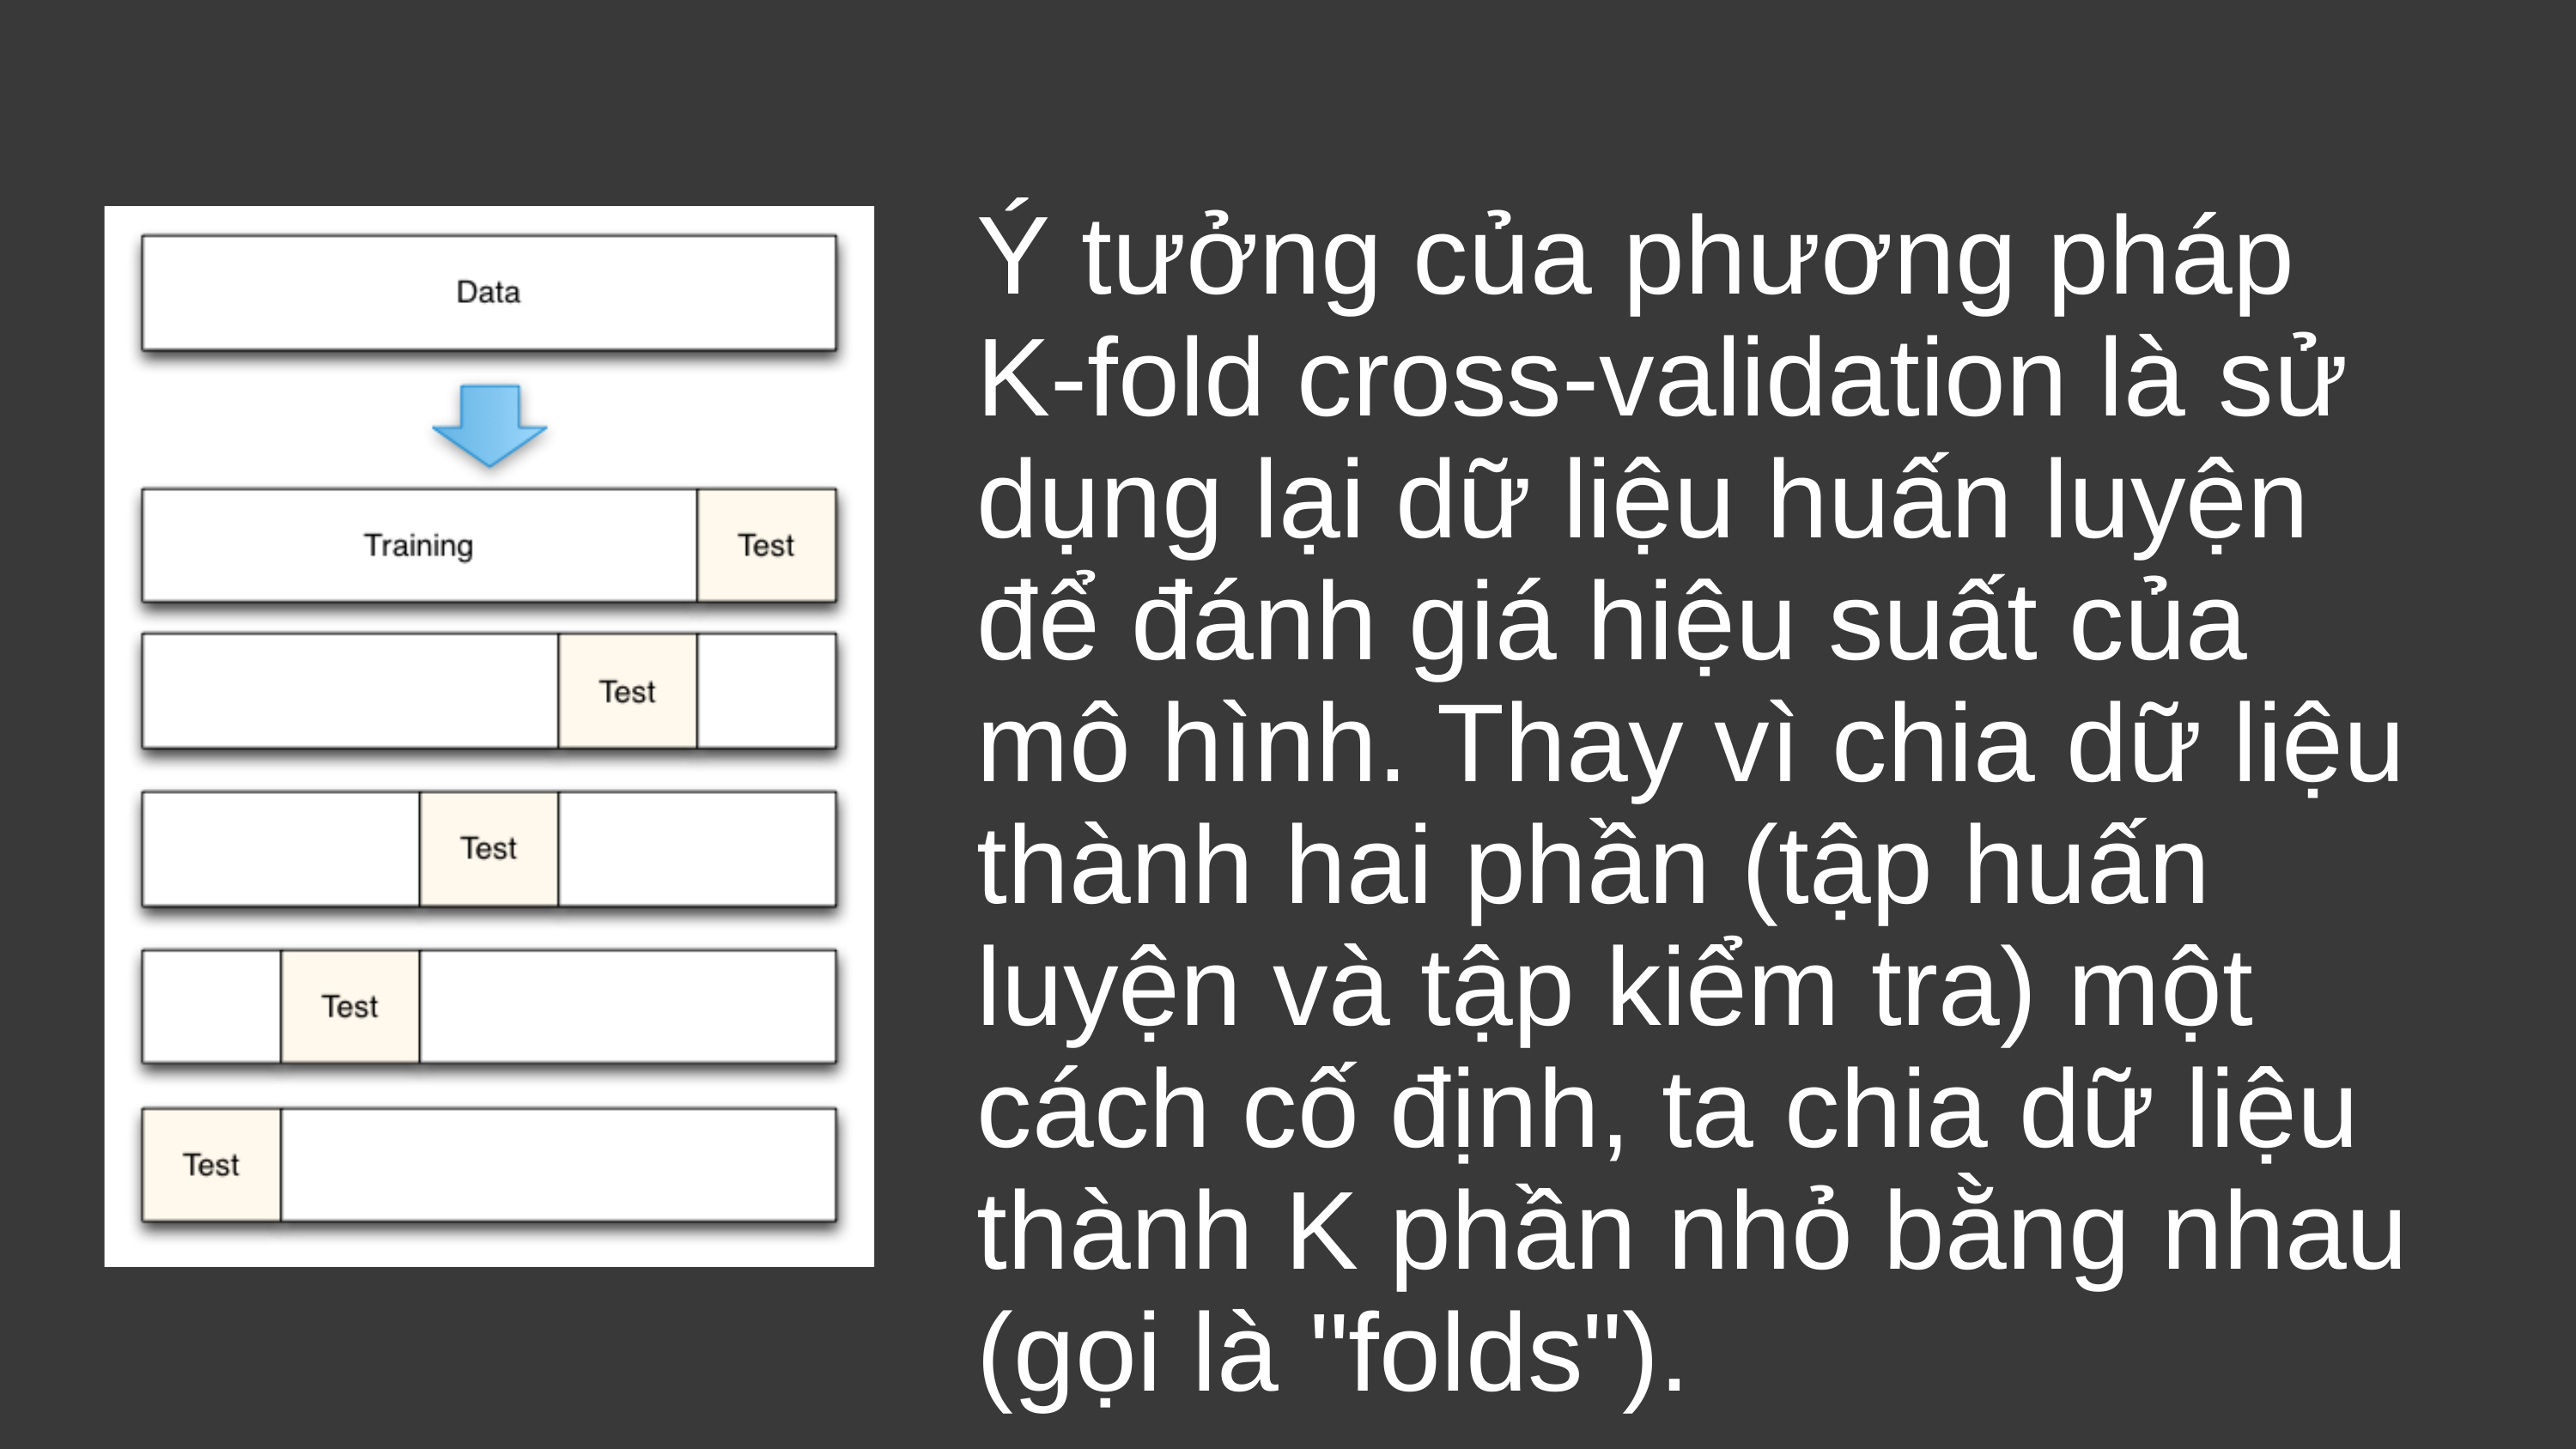

Ý tưởng của phương pháp K-fold cross-validation là sử dụng lại dữ liệu huấn luyện để đánh giá hiệu suất của mô hình. Thay vì chia dữ liệu thành hai phần (tập huấn luyện và tập kiểm tra) một cách cố định, ta chia dữ liệu thành K phần nhỏ bằng nhau (gọi là "folds").